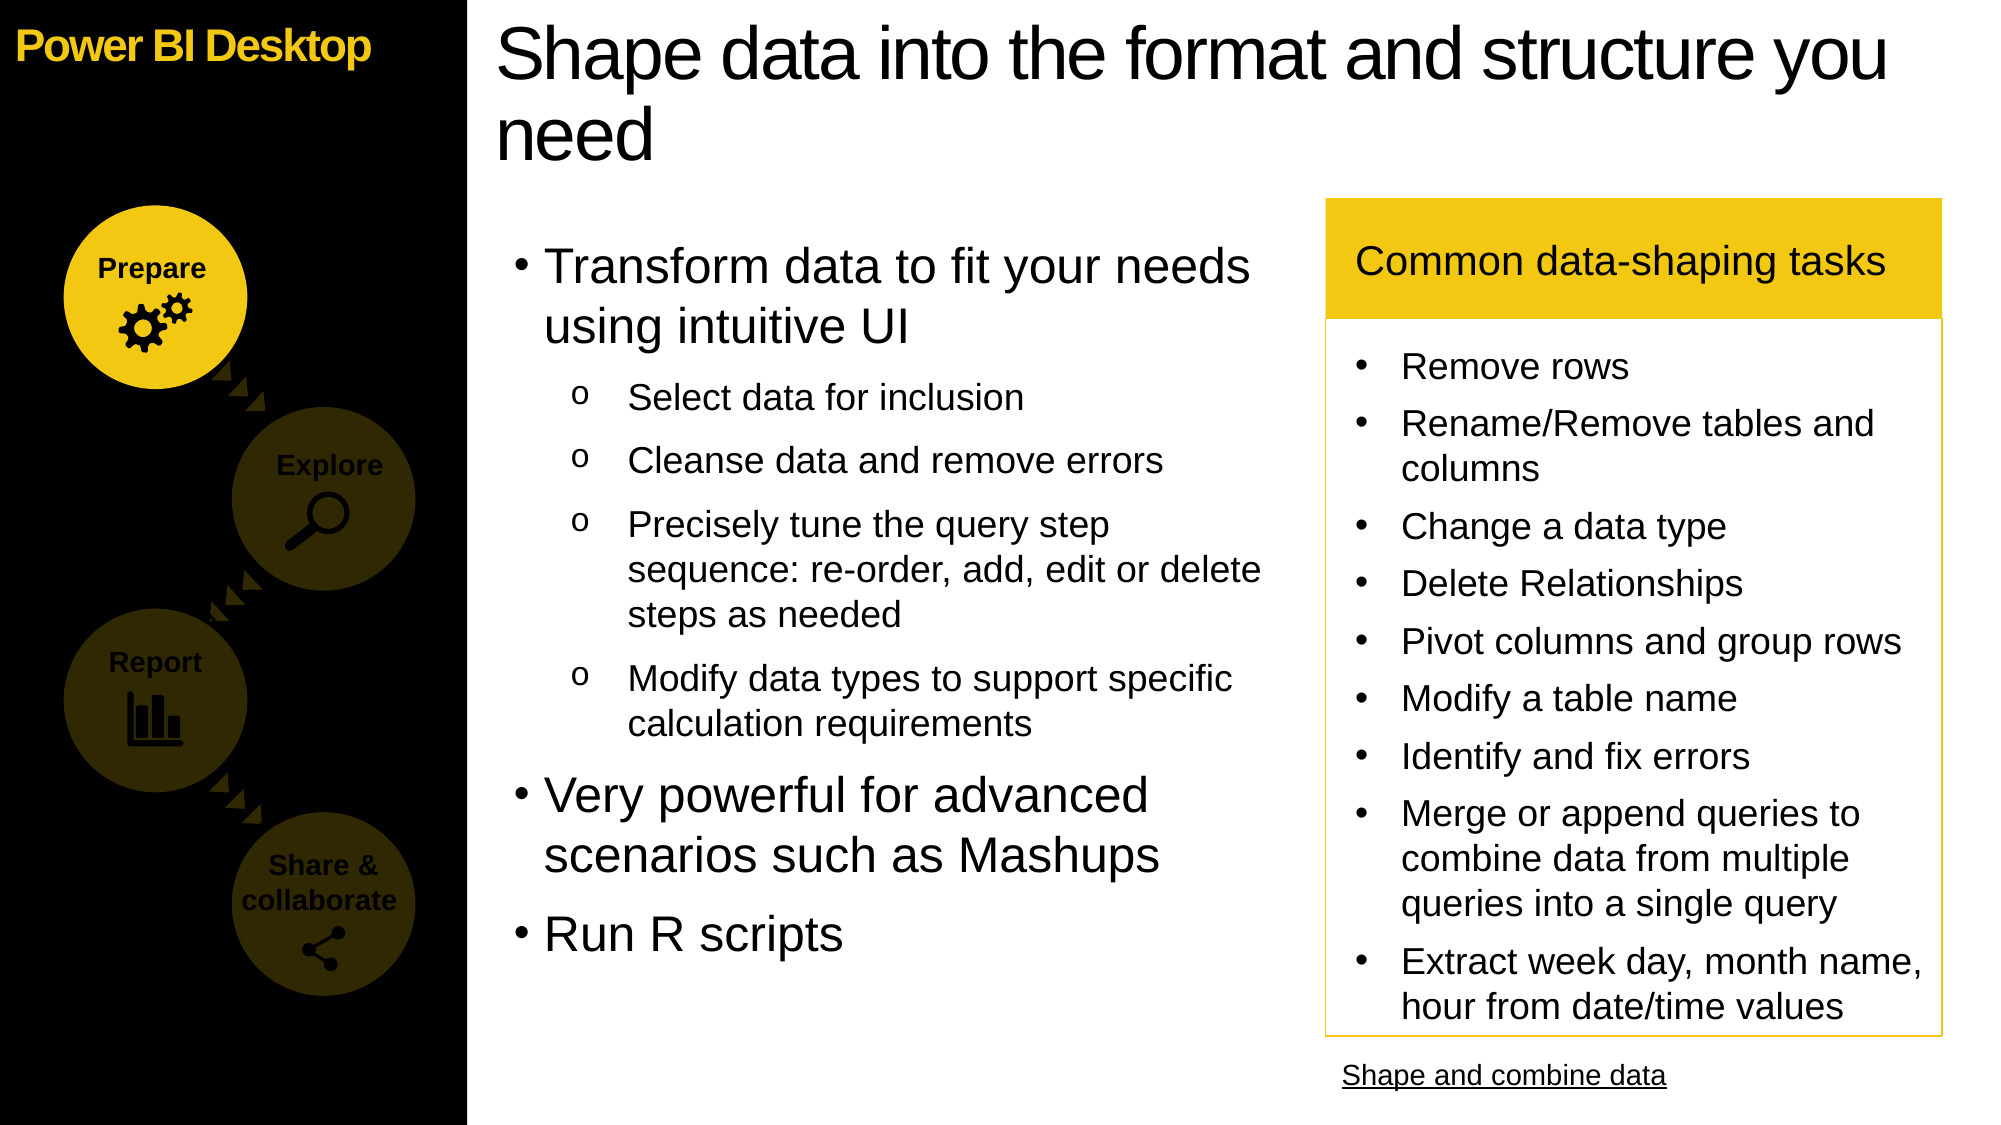

Shape data into the format and structure you need

Prepare

Explore

Report

Share &
collaborate

Power BI Desktop

Common data-shaping tasks
Transform data to fit your needs using intuitive UI
Select data for inclusion
Cleanse data and remove errors
Precisely tune the query step sequence: re-order, add, edit or delete steps as needed
Modify data types to support specific calculation requirements
Very powerful for advanced scenarios such as Mashups
Run R scripts

Remove rows
Rename/Remove tables and columns
Change a data type
Delete Relationships
Pivot columns and group rows
Modify a table name
Identify and fix errors
Merge or append queries to combine data from multiple queries into a single query
Extract week day, month name, hour from date/time values
Shape and combine data